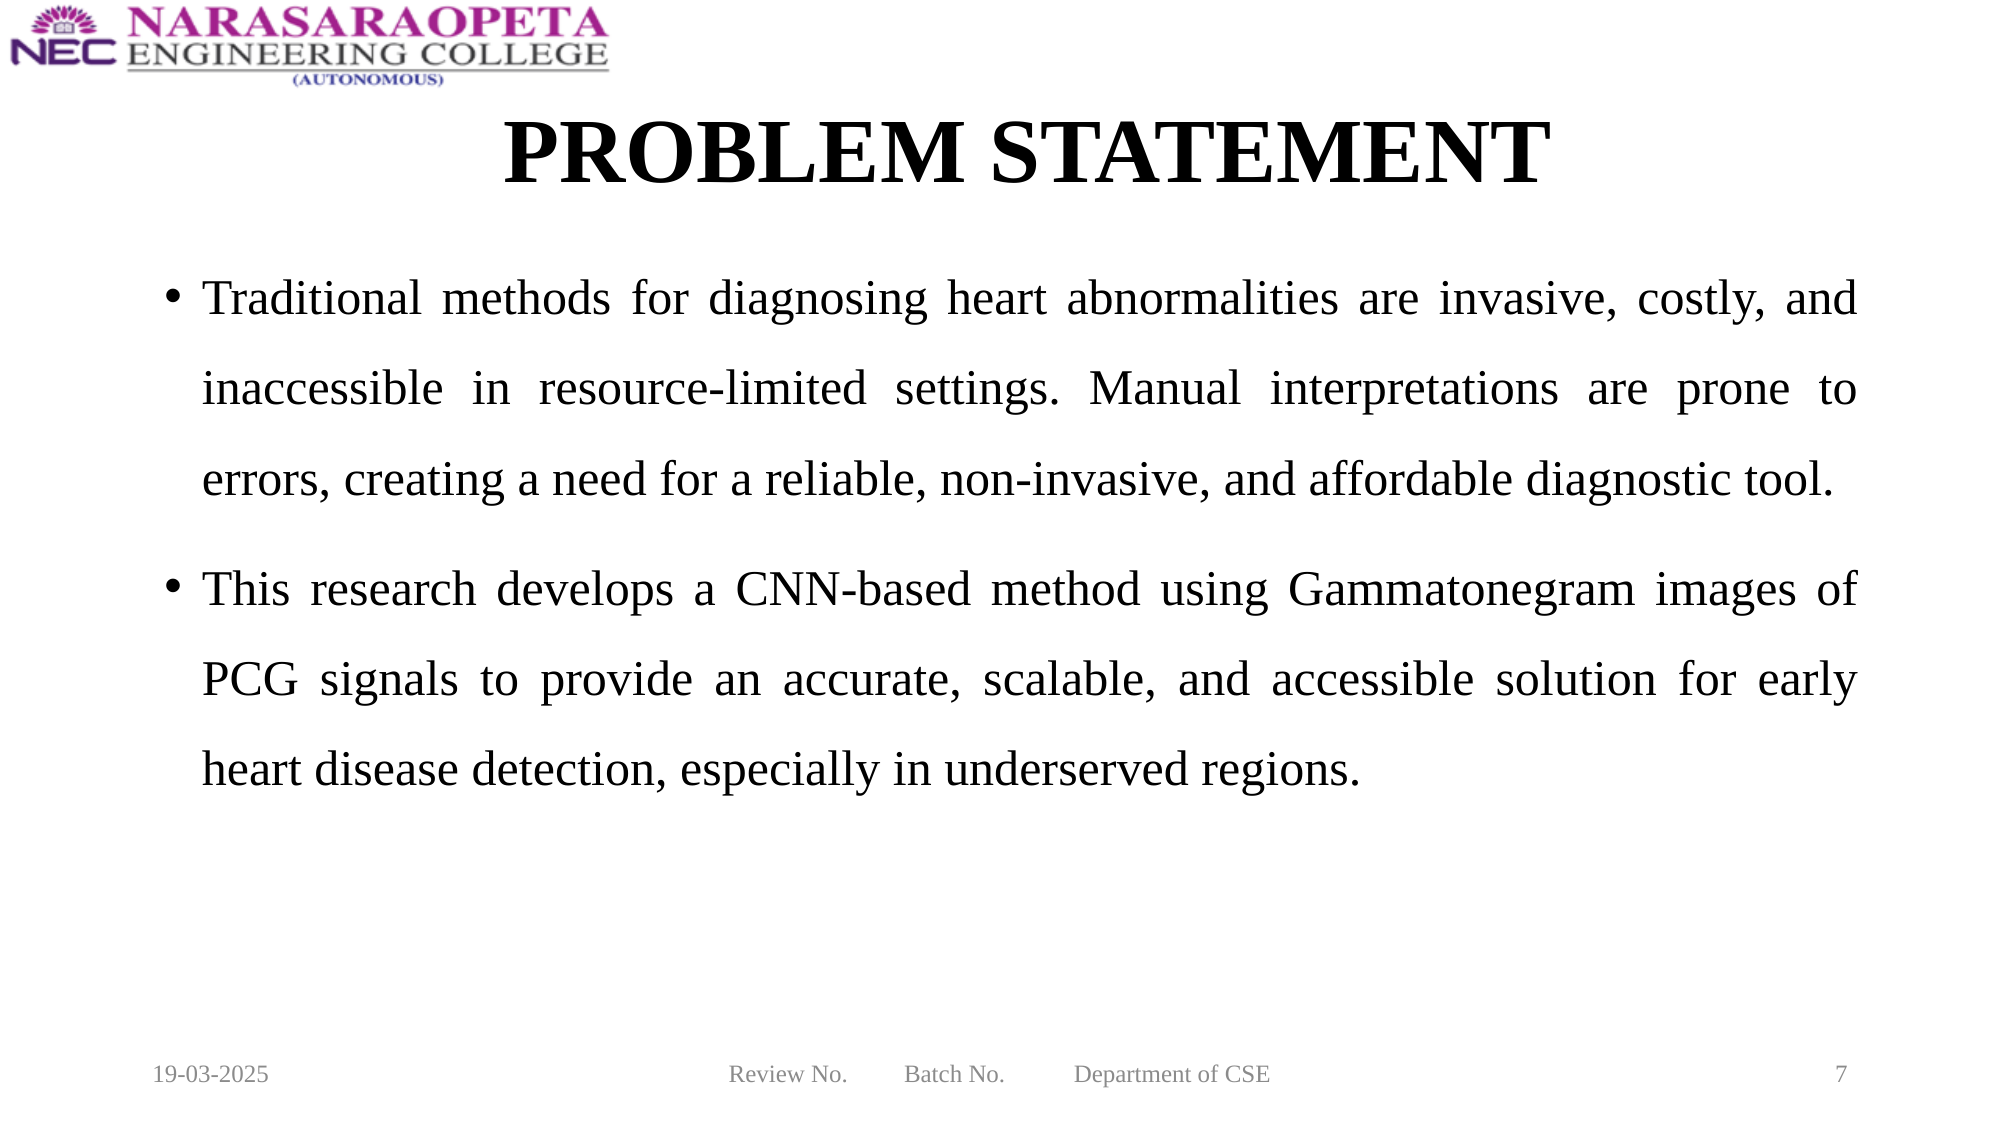

# PROBLEM STATEMENT
Traditional methods for diagnosing heart abnormalities are invasive, costly, and inaccessible in resource-limited settings. Manual interpretations are prone to errors, creating a need for a reliable, non-invasive, and affordable diagnostic tool.
This research develops a CNN-based method using Gammatonegram images of PCG signals to provide an accurate, scalable, and accessible solution for early heart disease detection, especially in underserved regions.
19-03-2025
Review No.         Batch No.           Department of CSE
7